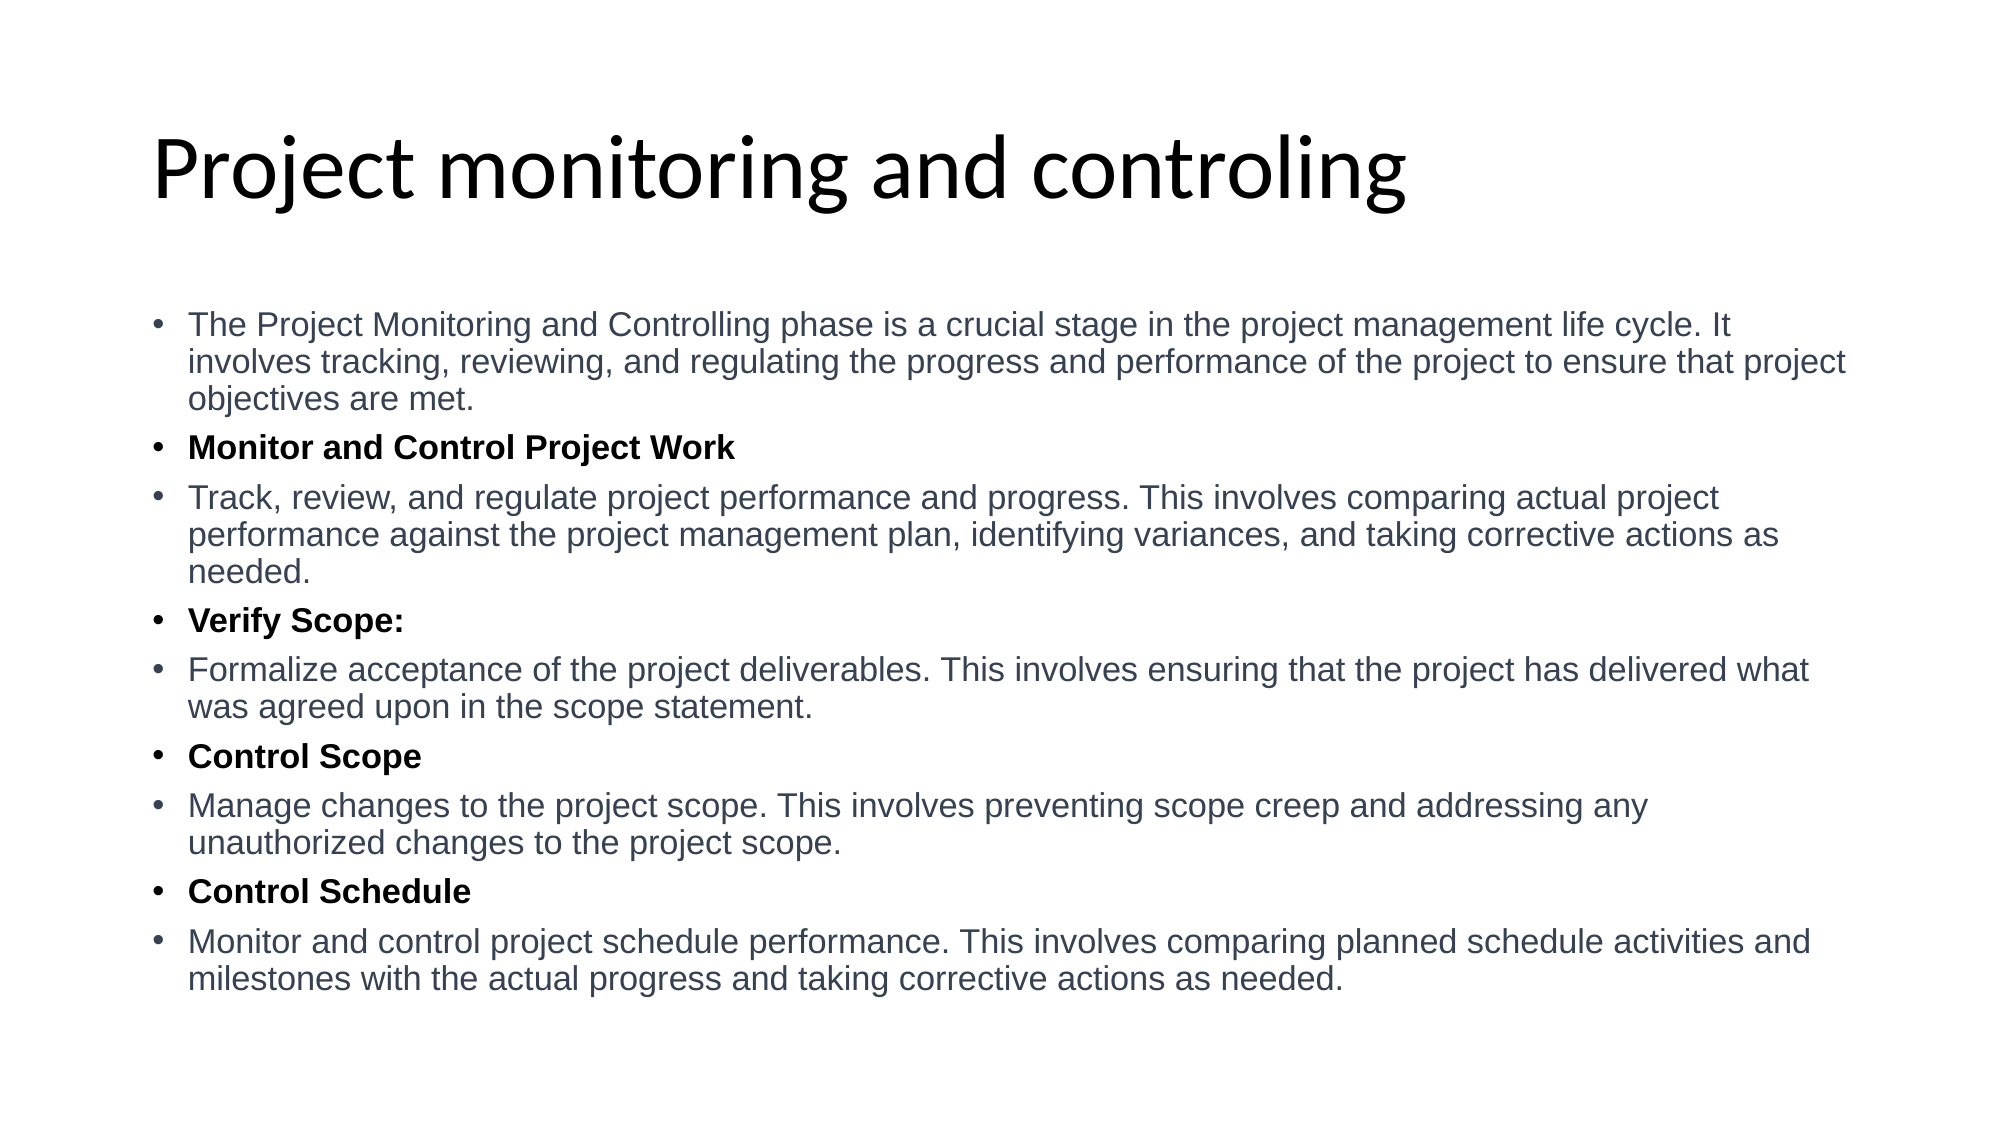

# Project monitoring and controling
The Project Monitoring and Controlling phase is a crucial stage in the project management life cycle. It involves tracking, reviewing, and regulating the progress and performance of the project to ensure that project objectives are met.
Monitor and Control Project Work
Track, review, and regulate project performance and progress. This involves comparing actual project performance against the project management plan, identifying variances, and taking corrective actions as needed.
Verify Scope:
Formalize acceptance of the project deliverables. This involves ensuring that the project has delivered what was agreed upon in the scope statement.
Control Scope
Manage changes to the project scope. This involves preventing scope creep and addressing any unauthorized changes to the project scope.
Control Schedule
Monitor and control project schedule performance. This involves comparing planned schedule activities and milestones with the actual progress and taking corrective actions as needed.